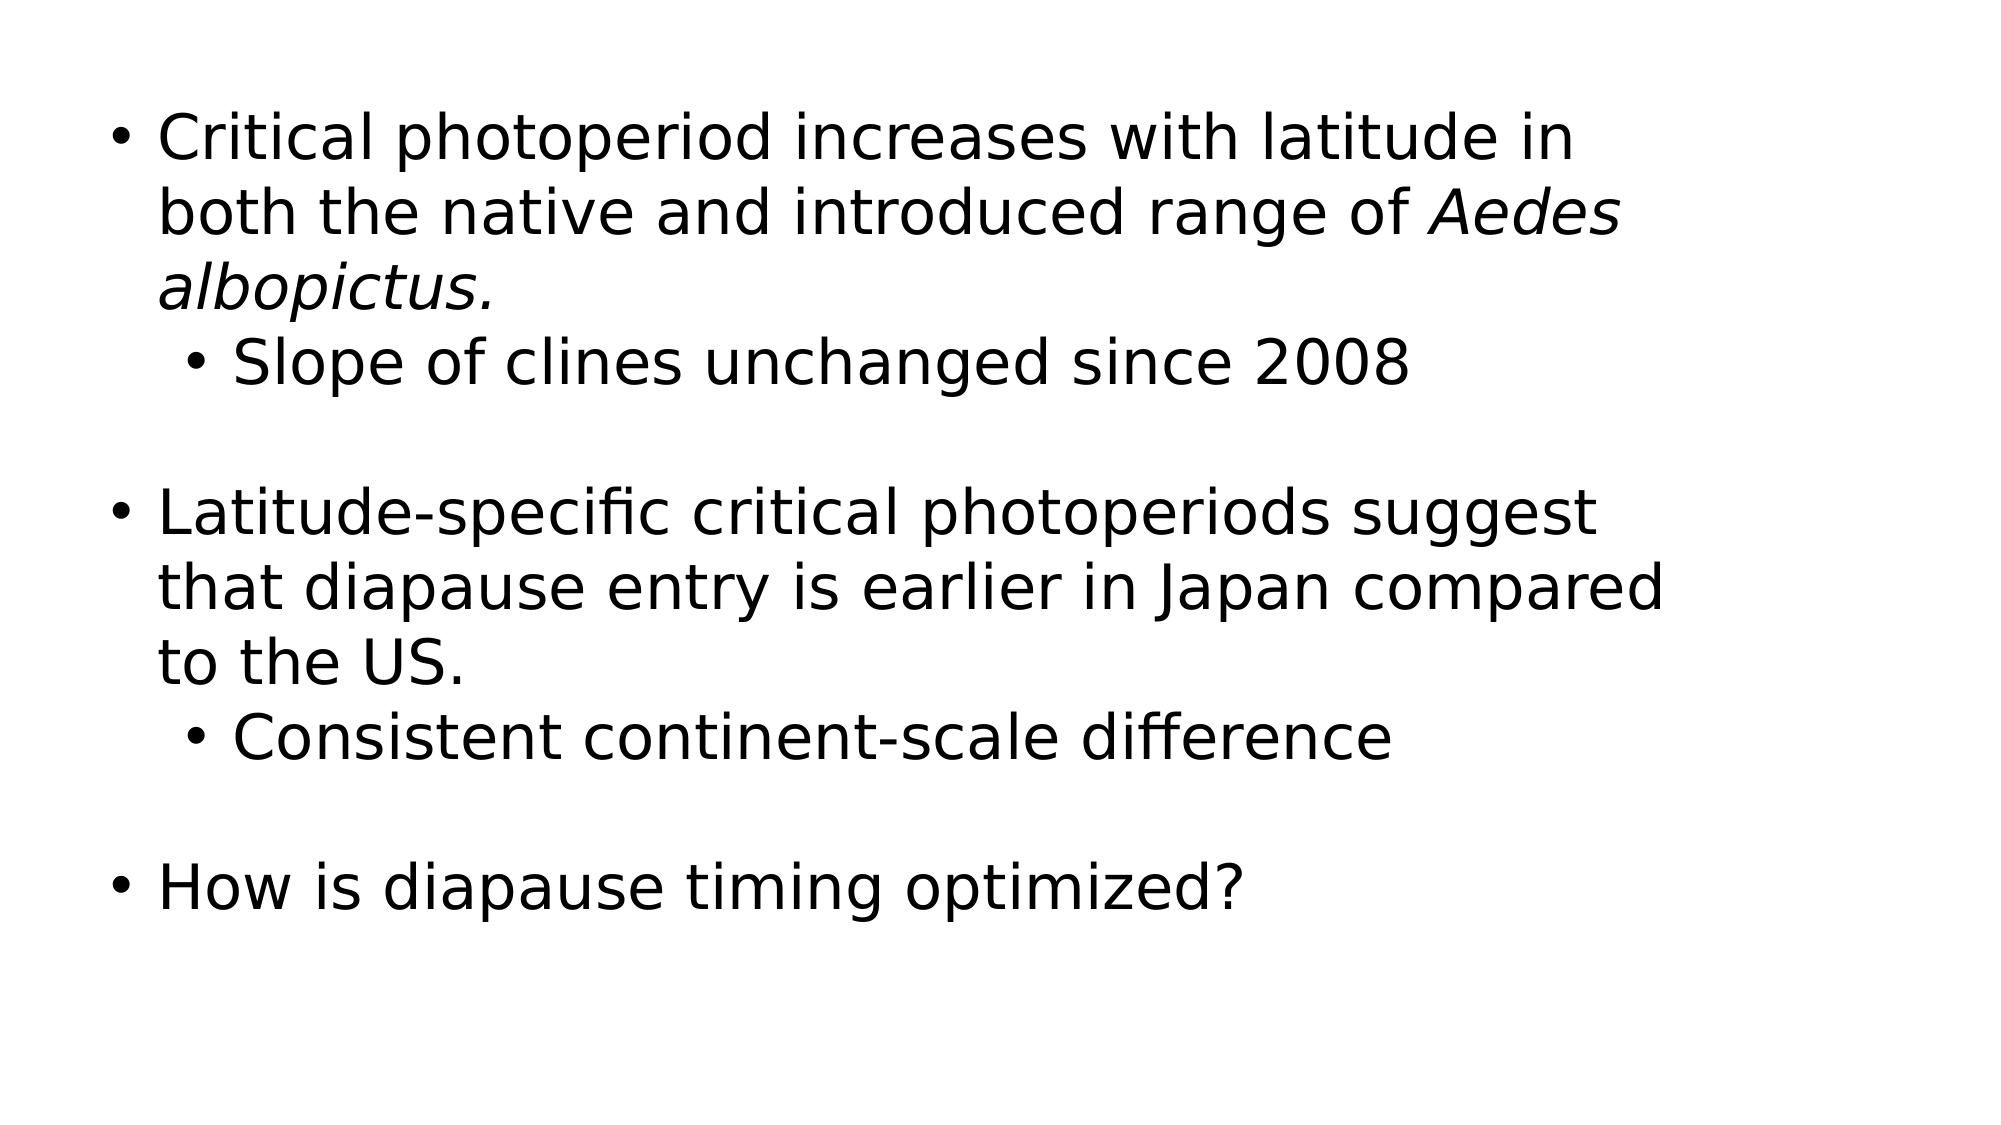

Critical photoperiod increases with latitude in both the native and introduced range of Aedes albopictus.
Slope of clines unchanged since 2008

Latitude-specific critical photoperiods suggest that diapause entry is earlier in Japan compared to the US.
Consistent continent-scale difference

How is diapause timing optimized?